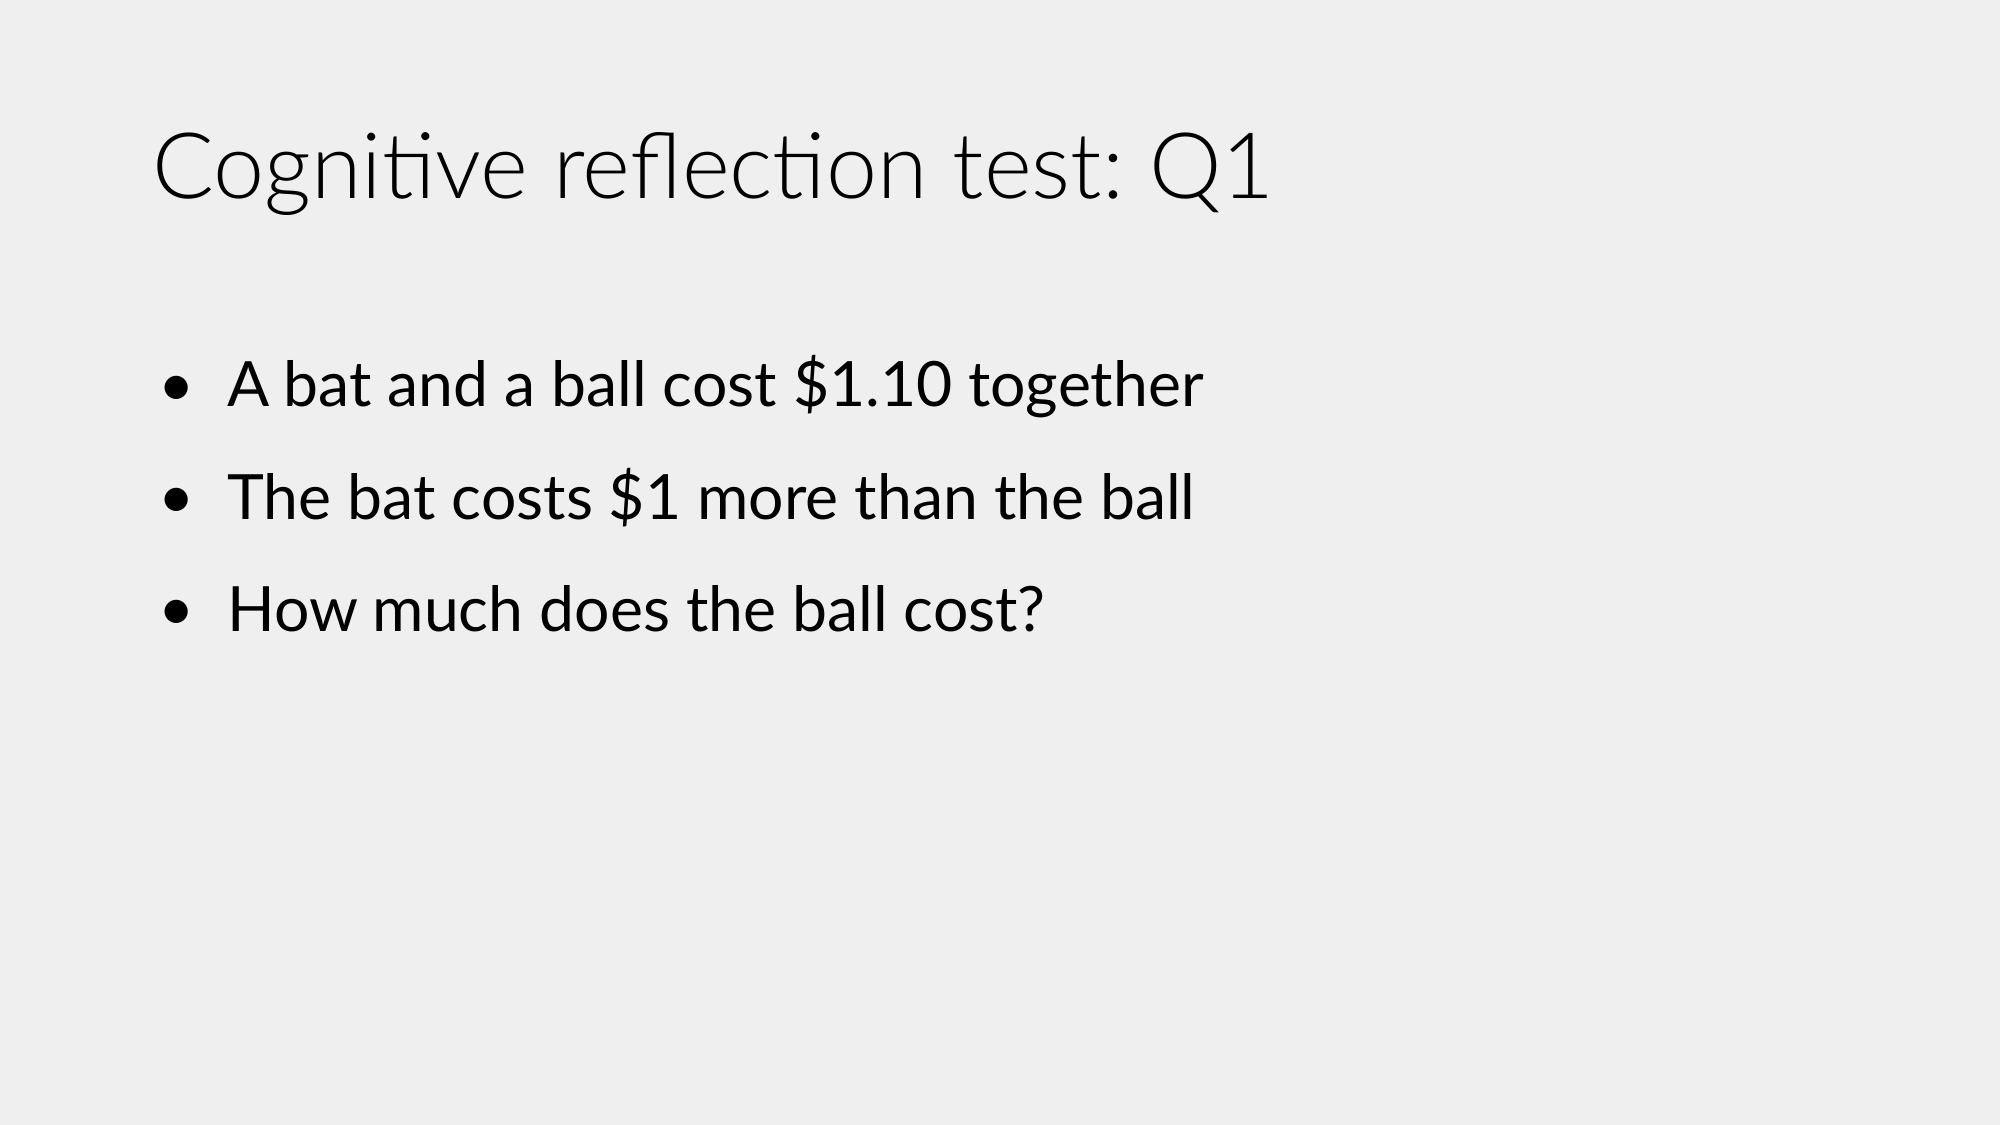

# Cognitive reflection test: Q1
A bat and a ball cost $1.10 together
The bat costs $1 more than the ball
How much does the ball cost?